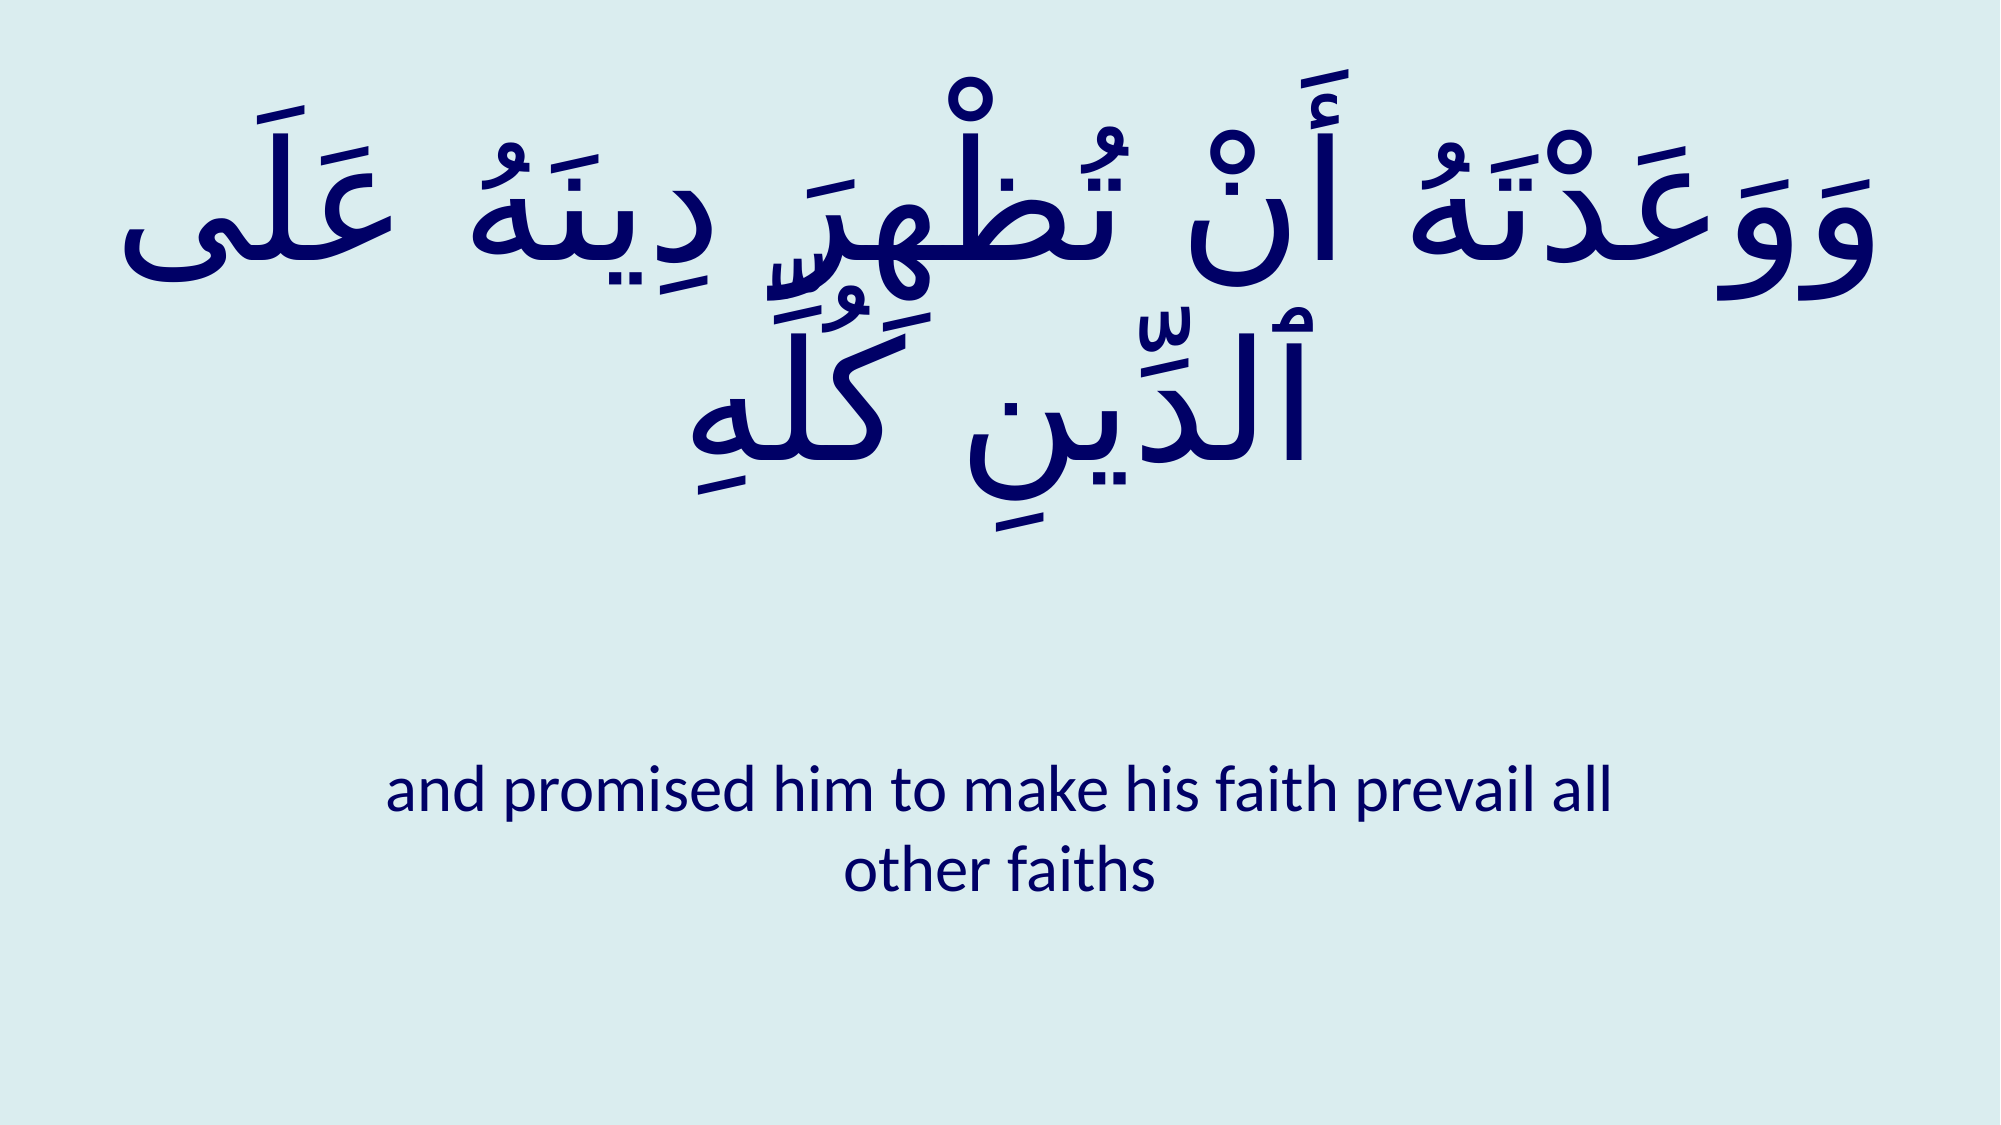

# وَوَعَدْتَهُ أَنْ تُظْهِرَ دِينَهُ عَلَى ٱلدِّينِ كُلِّهِ
and promised him to make his faith prevail all other faiths